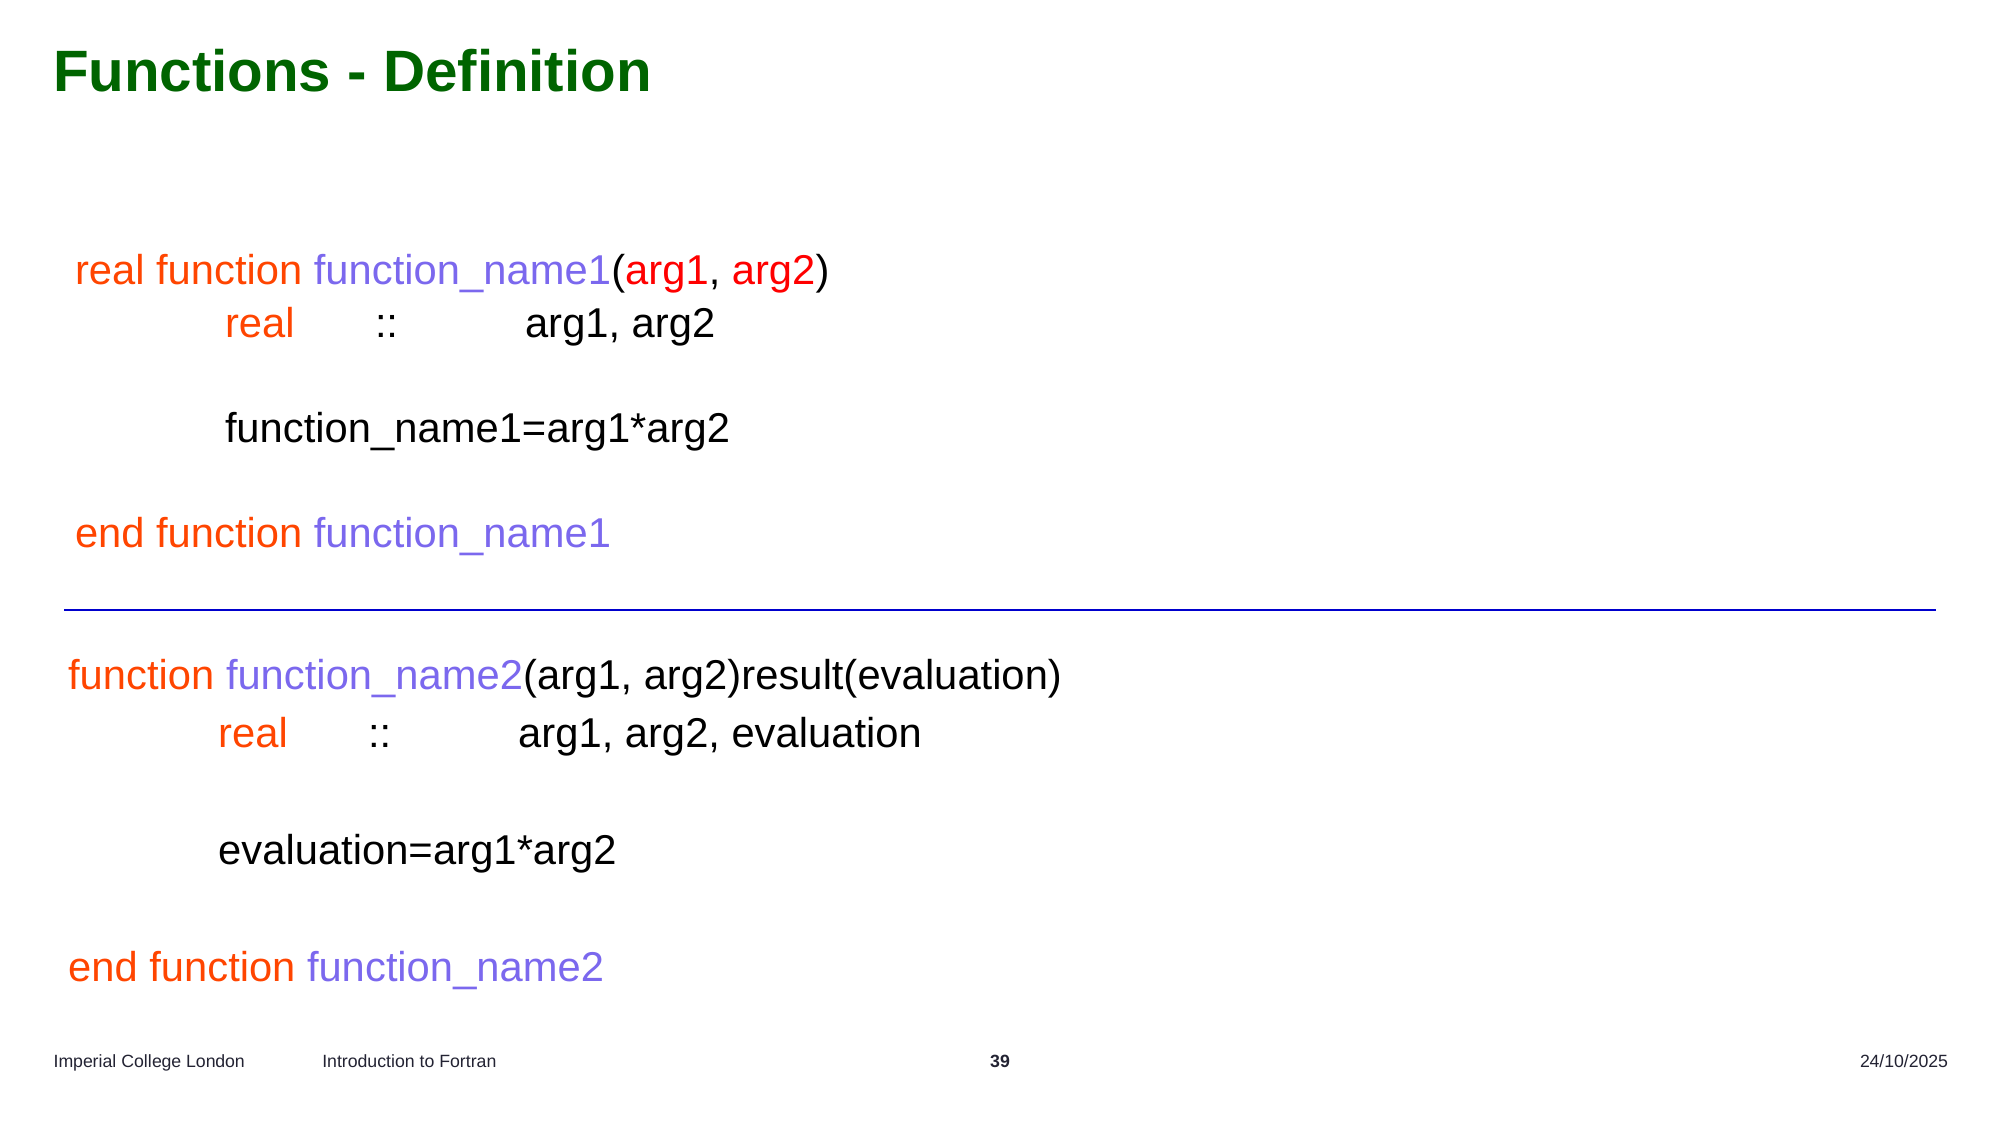

# Functions - Definition
real function function_name1(arg1, arg2)
	real	::	arg1, arg2

	function_name1=arg1*arg2

end function function_name1
function function_name2(arg1, arg2)result(evaluation)
	real	::	arg1, arg2, evaluation

	evaluation=arg1*arg2

end function function_name2
Introduction to Fortran
39
24/10/2025